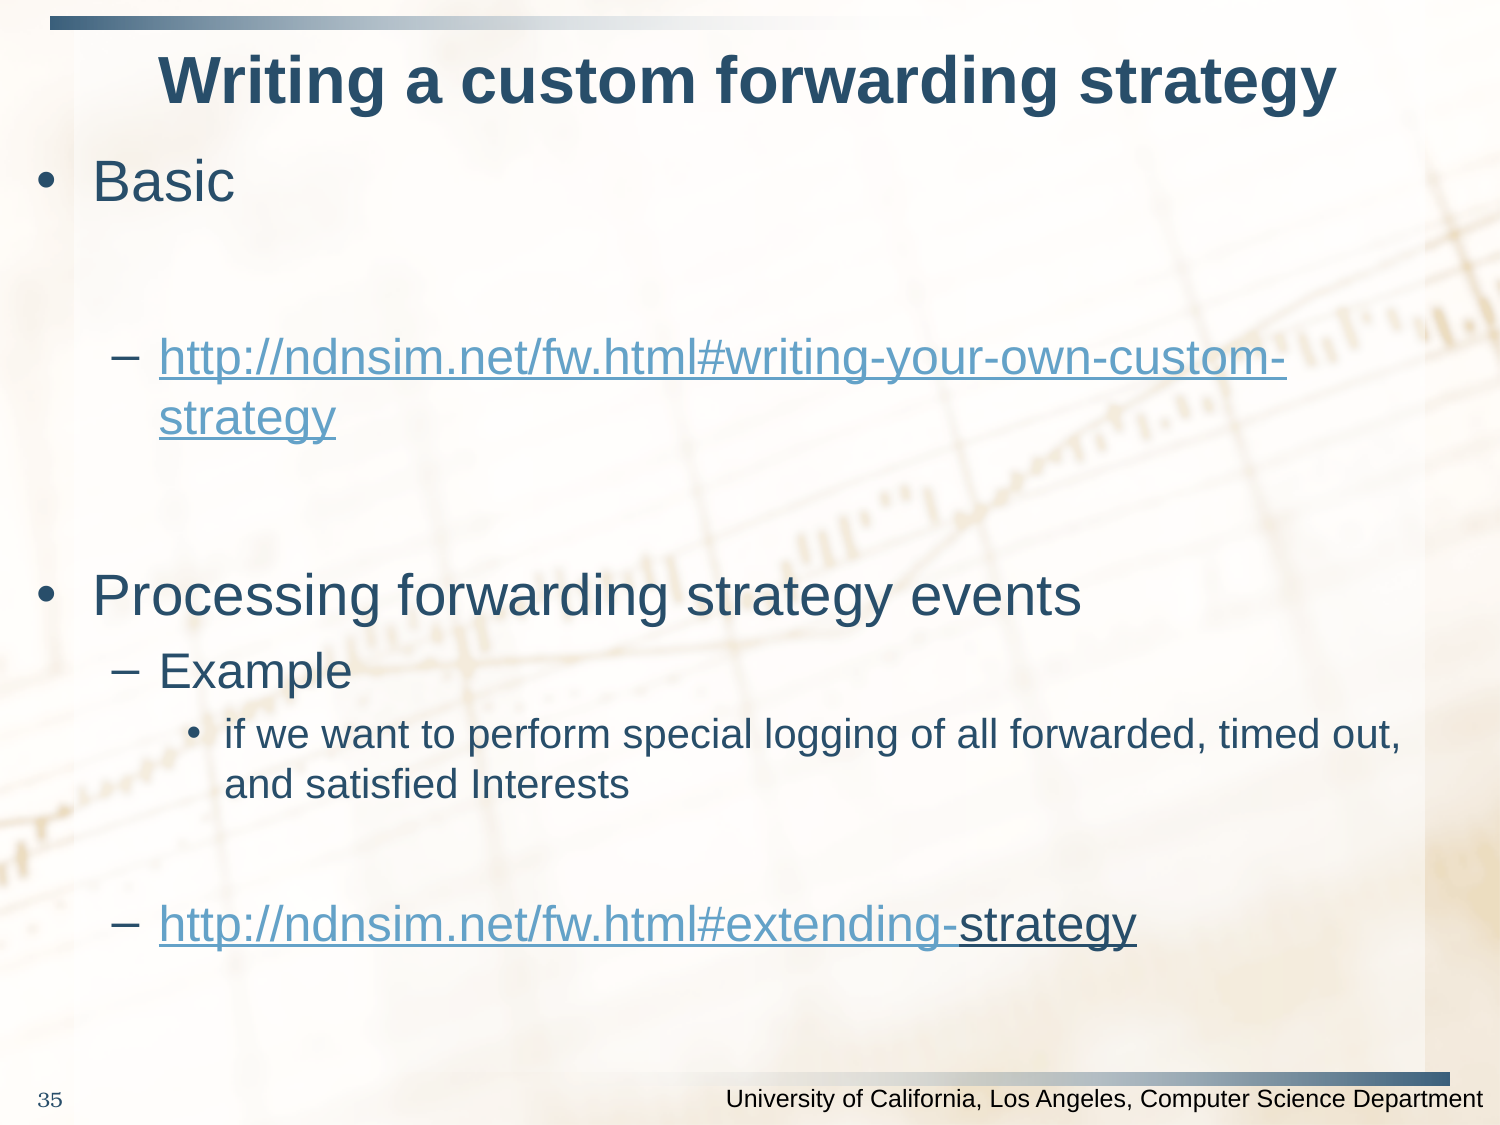

# Writing a custom forwarding strategy
Basic

http://ndnsim.net/fw.html#writing-your-own-custom-strategy

Processing forwarding strategy events
Example
if we want to perform special logging of all forwarded, timed out, and satisfied Interests

http://ndnsim.net/fw.html#extending-strategy
35